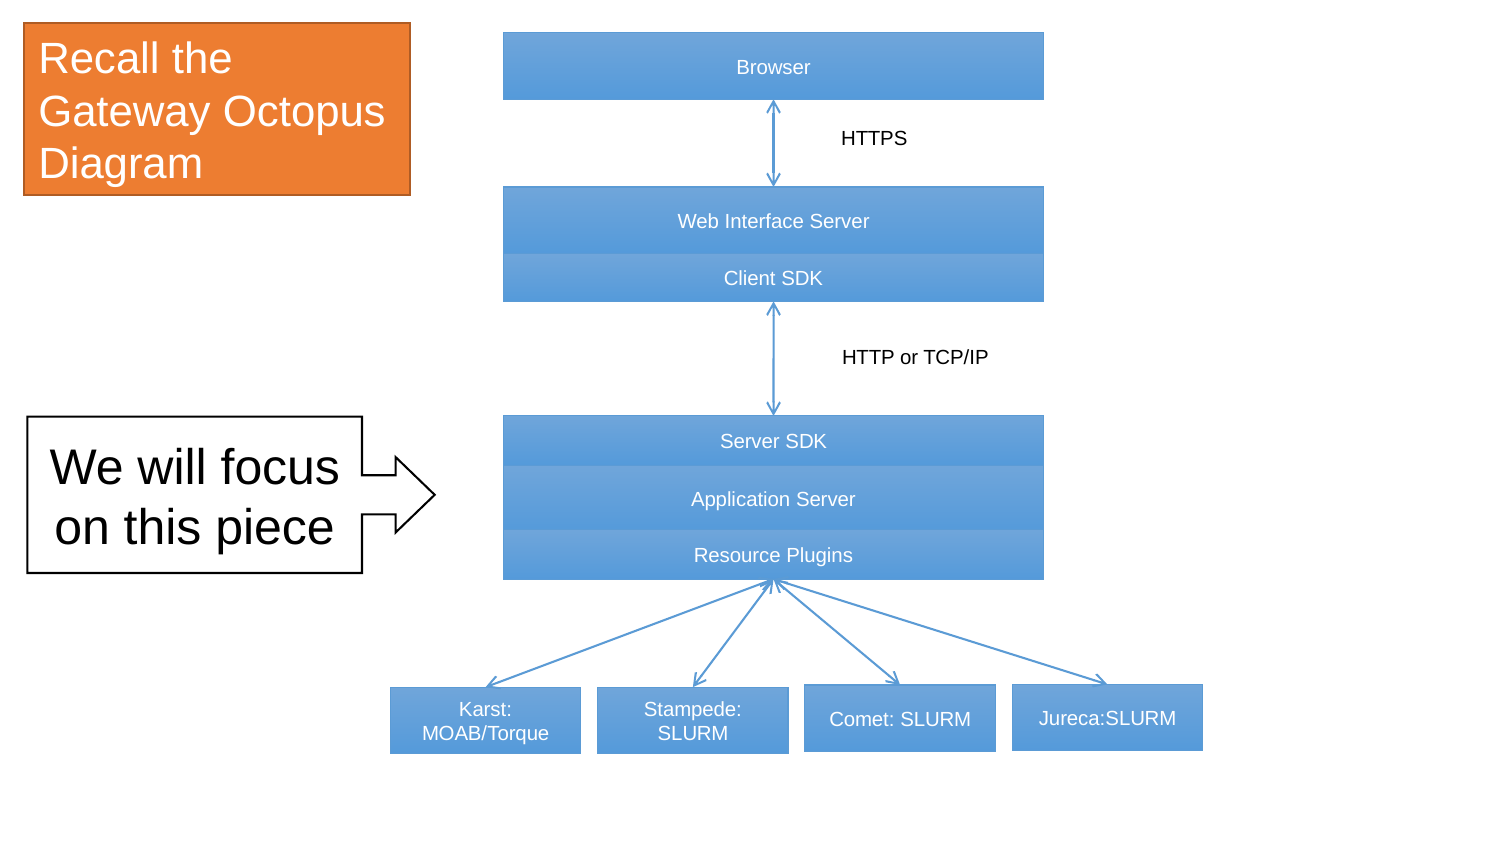

Recall the Gateway Octopus Diagram
Browser
HTTPS
Web Interface Server
Client SDK
HTTP or TCP/IP
Server SDK
We will focus on this piece
Application Server
Resource Plugins
Jureca:SLURM
Comet: SLURM
Karst: MOAB/Torque
Stampede: SLURM